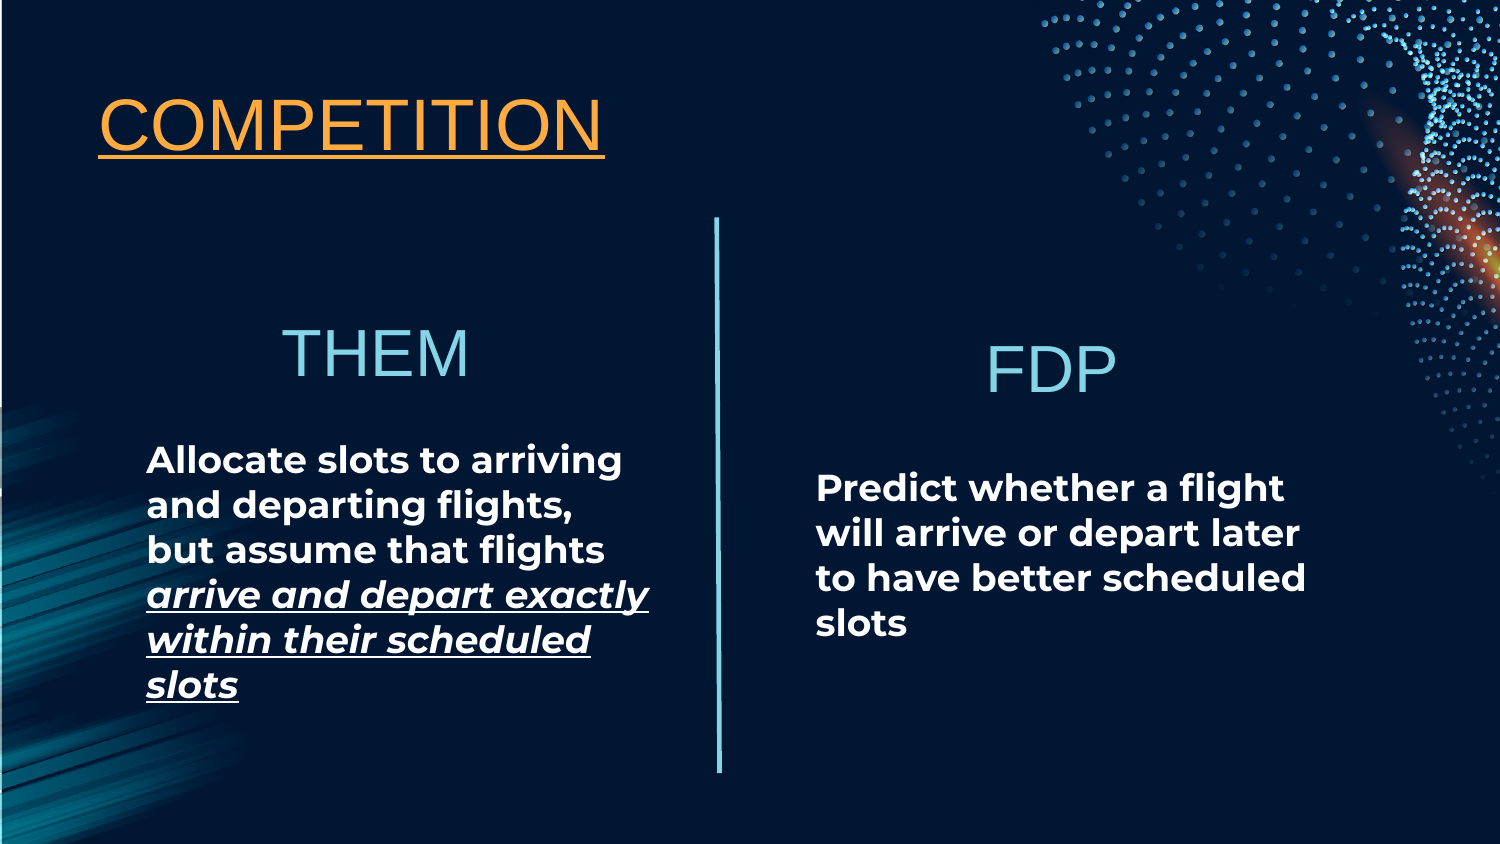

# COMPETITION
THEM
FDP
Allocate slots to arriving and departing flights, but assume that flights arrive and depart exactly within their scheduled slots
Predict whether a flight will arrive or depart later to have better scheduled slots